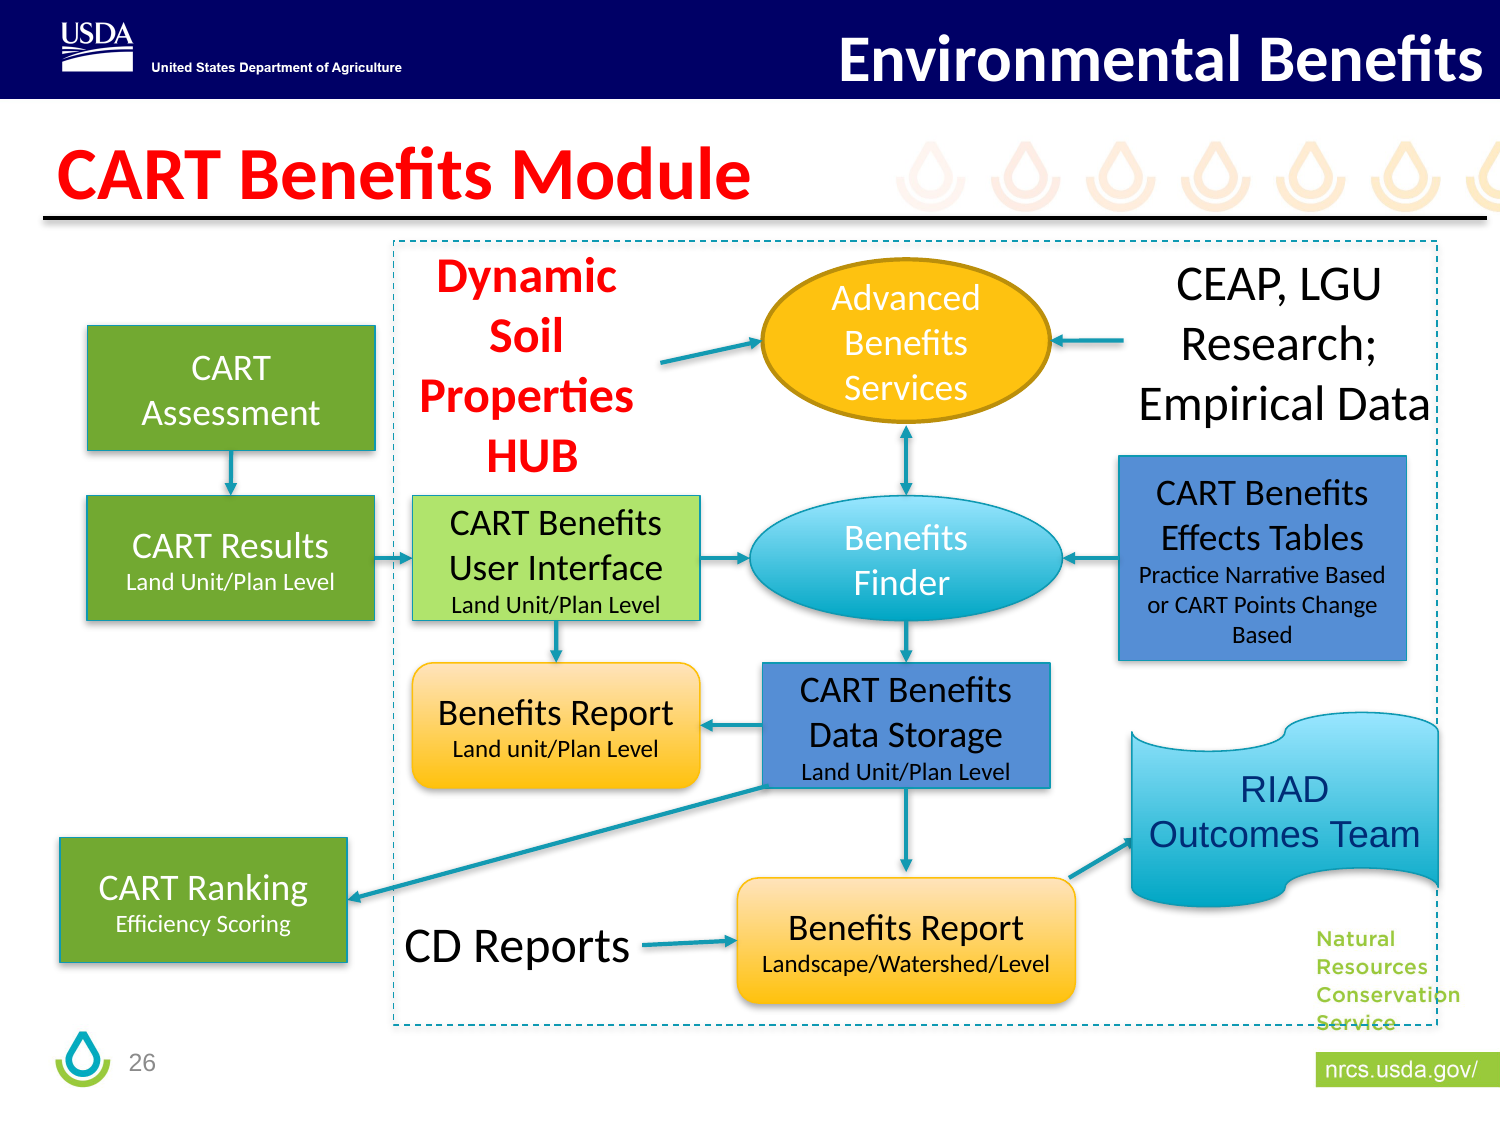

Environmental Benefits
# CART Benefits Module
Dynamic
Soil
Properties
HUB

CEAP, LGU
Research;
Empirical Data
Advanced
Benefits Services
CART Assessment
CART Benefits
Effects Tables
Practice Narrative Based or CART Points Change Based
CART Results
Land Unit/Plan Level
CART Benefits User Interface
Land Unit/Plan Level
Benefits Finder
Benefits Report
Land unit/Plan Level
CART Benefits
Data Storage
Land Unit/Plan Level
RIAD
Outcomes Team
CART Ranking
Efficiency Scoring
Benefits Report
Landscape/Watershed/Level
CD Reports
26